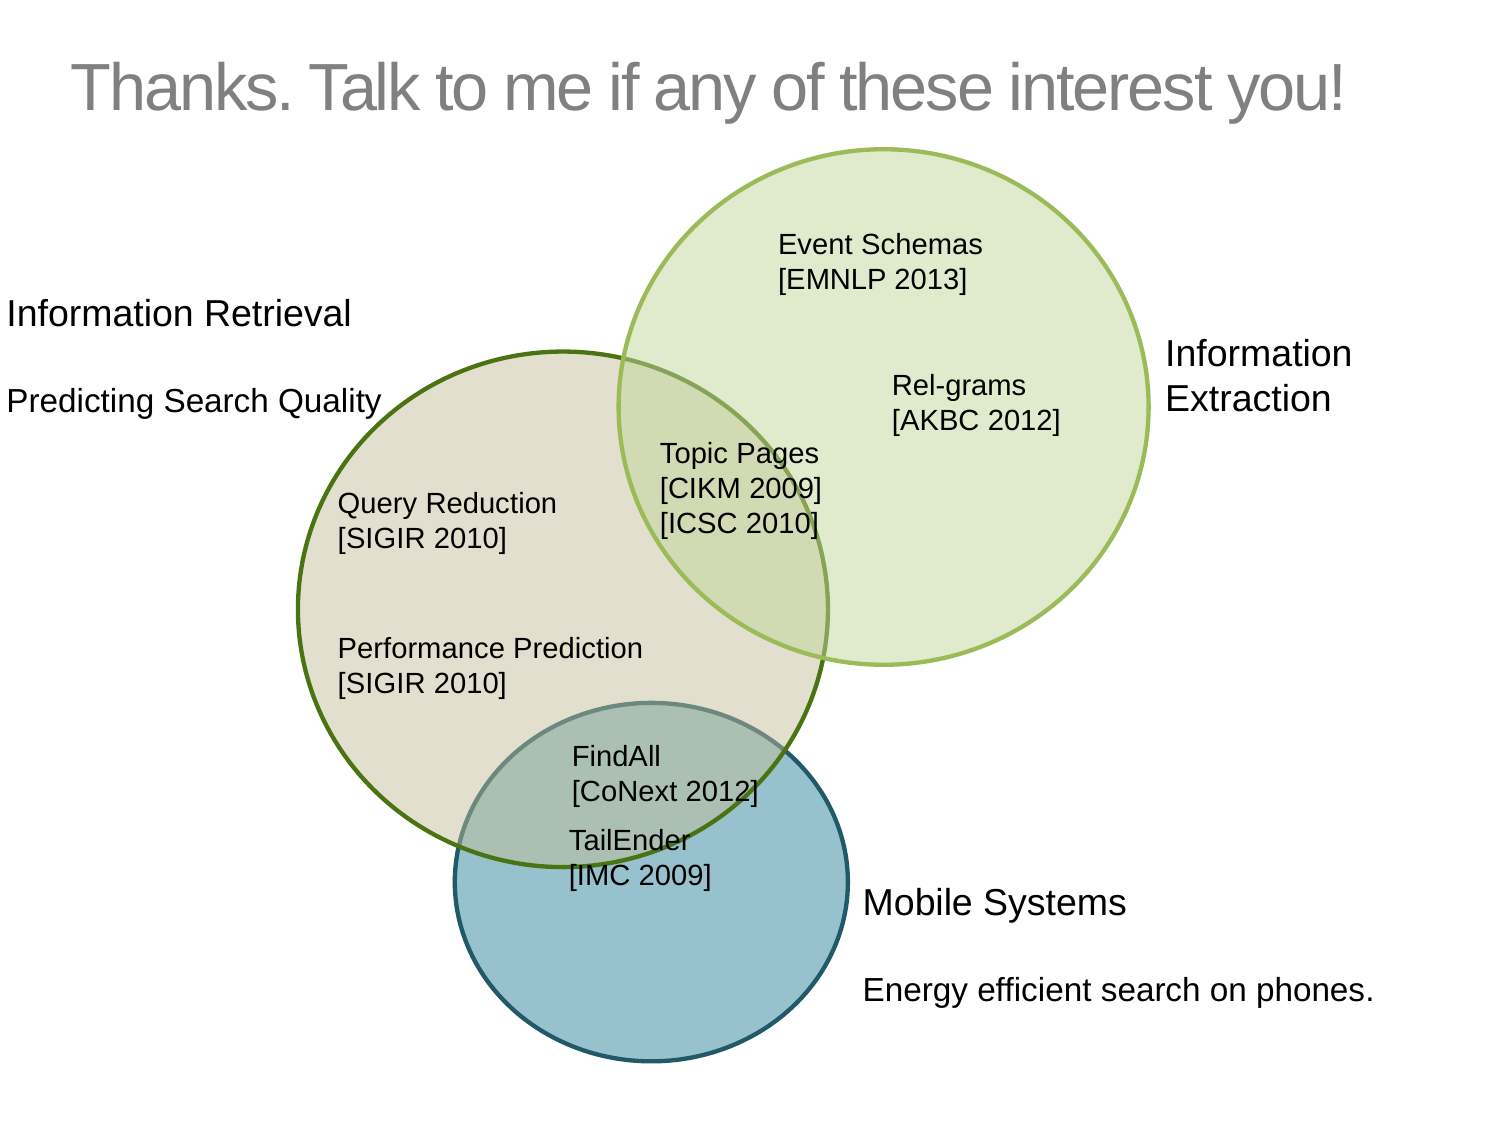

# Thanks. Talk to me if any of these interest you!

Event Schemas
[EMNLP 2013]
Information Retrieval

Predicting Search Quality
Information
Extraction

Rel-grams
[AKBC 2012]
Topic Pages
[CIKM 2009]
[ICSC 2010]
Query Reduction
[SIGIR 2010]
Performance Prediction
[SIGIR 2010]

FindAll
[CoNext 2012]
TailEnder
[IMC 2009]
Mobile Systems

Energy efficient search on phones.